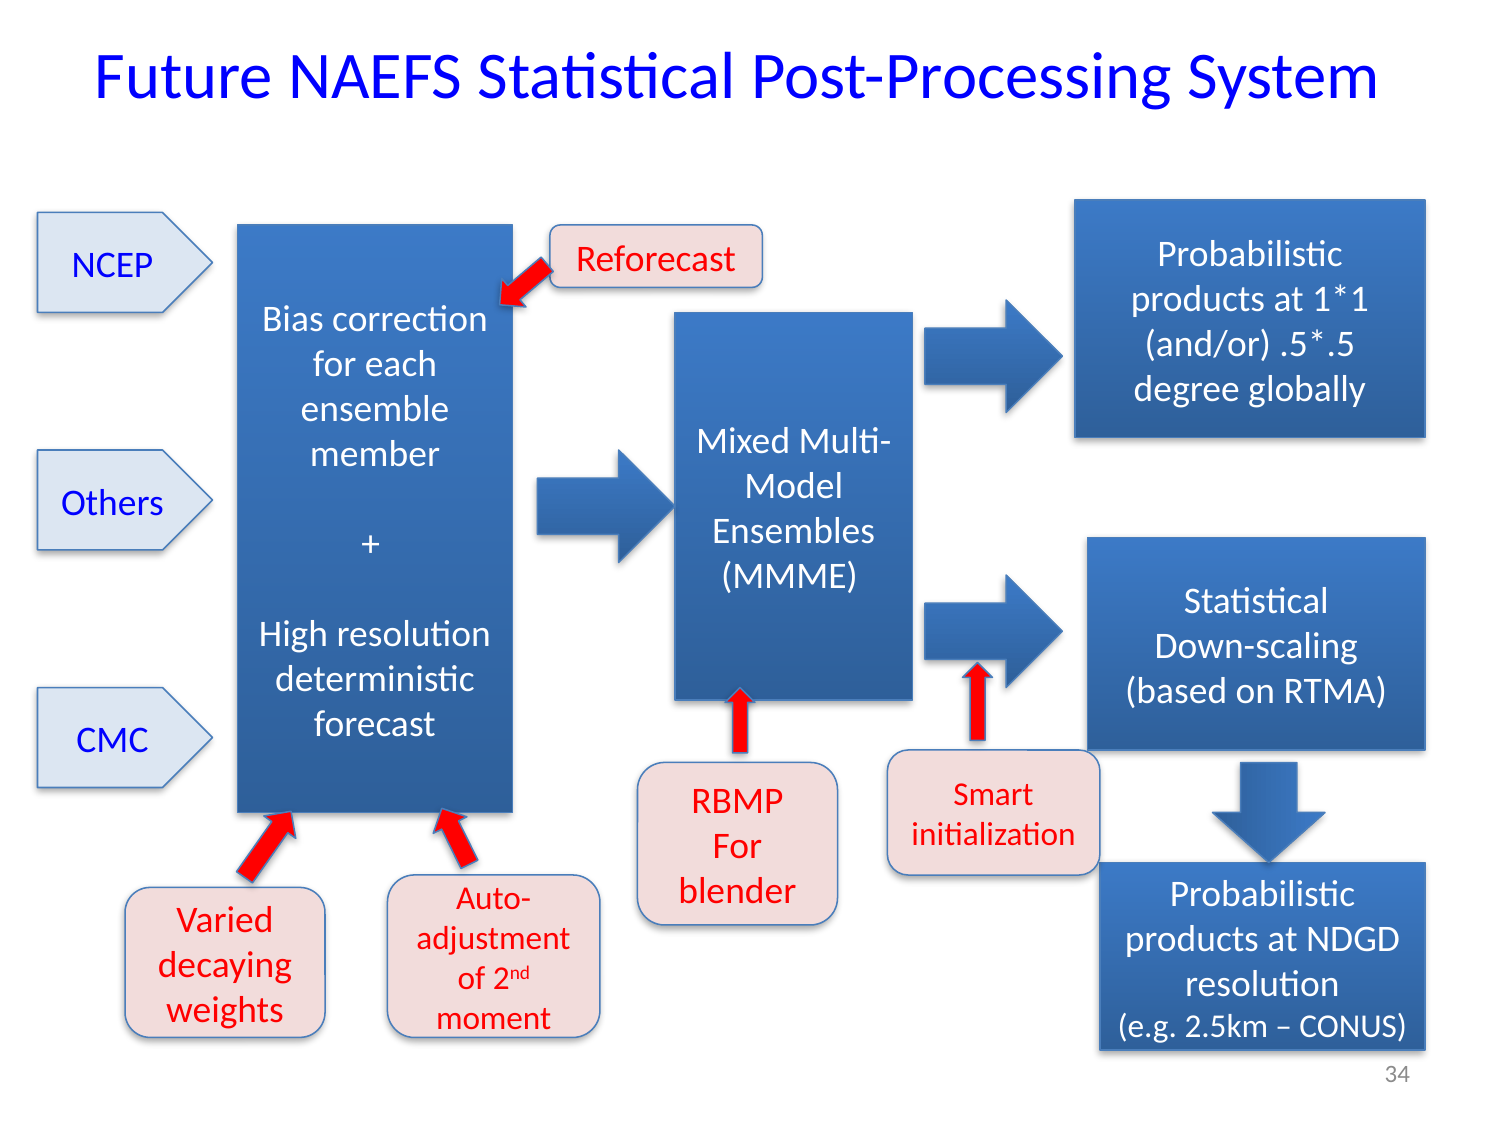

Future NAEFS Statistical Post-Processing System
Probabilistic products at 1*1 (and/or) .5*.5 degree globally
NCEP
Bias correction for each ensemble member

+

High resolution deterministic forecast
Reforecast

Mixed Multi- Model Ensembles
(MMME)
Others

Statistical
Down-scaling (based on RTMA)

CMC

Smart
initialization

RBMP
For blender

Probabilistic products at NDGD resolution
(e.g. 2.5km – CONUS)
Auto-adjustment of 2nd moment
Varied decaying weights
34